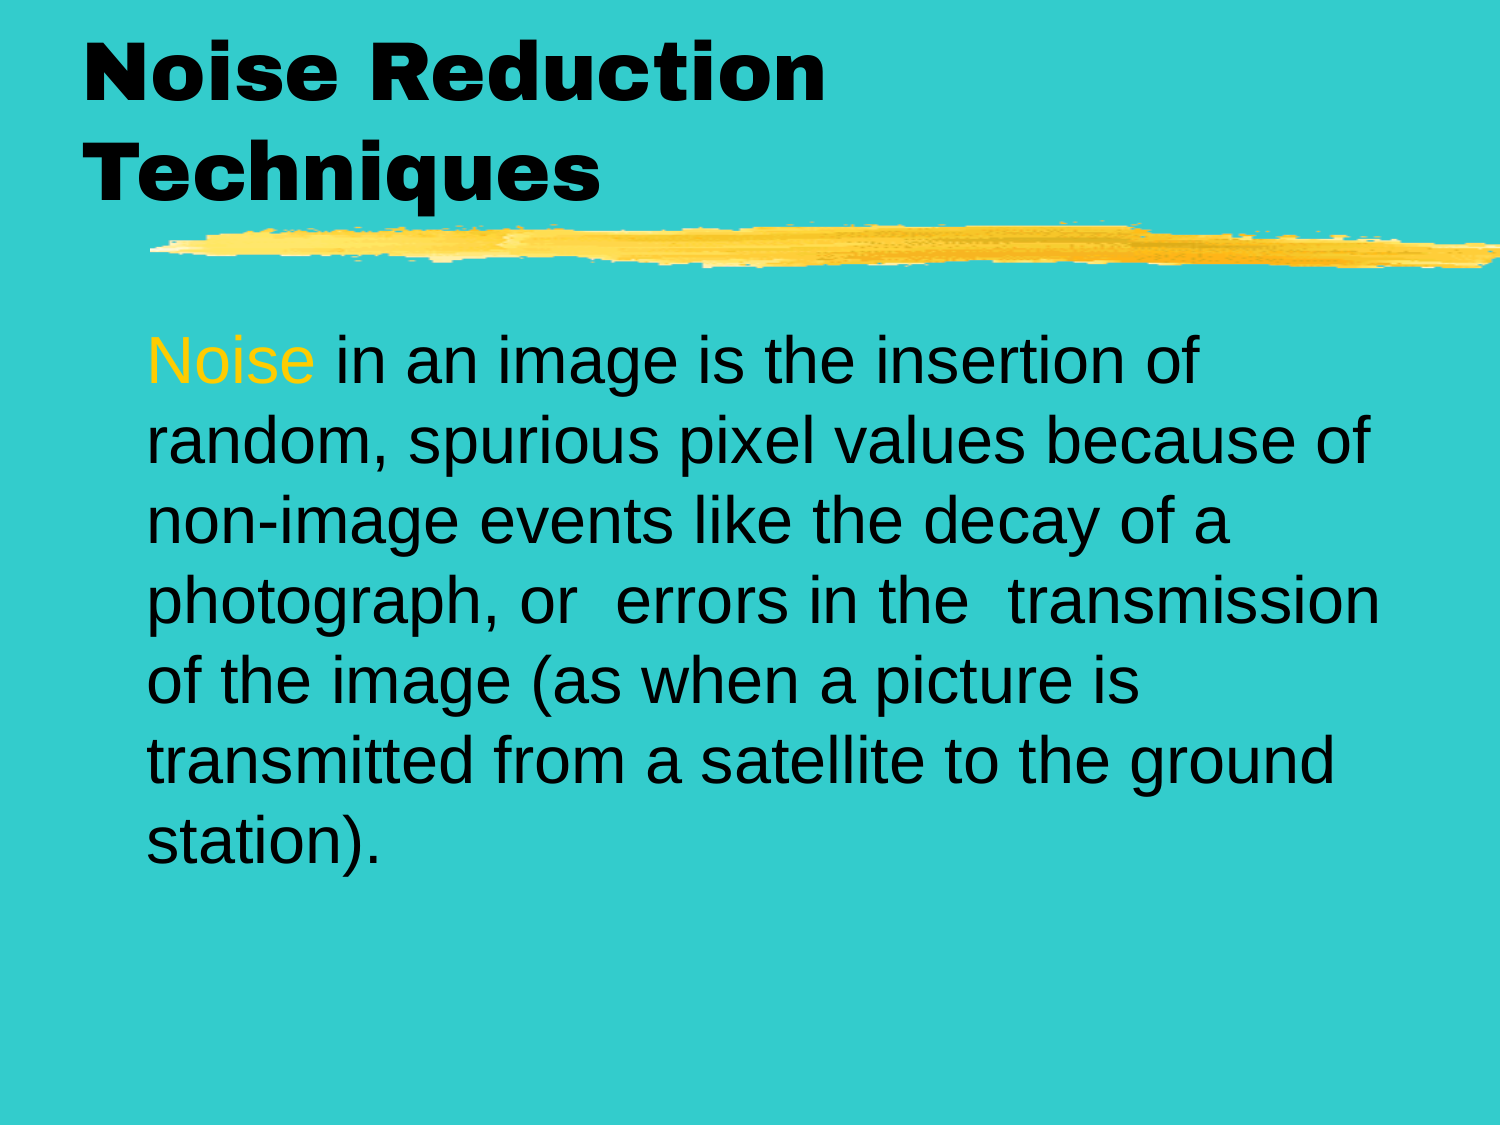

# Noise Reduction Techniques
Noise in an image is the insertion of random, spurious pixel values because of non-image events like the decay of a photograph, or  errors in the  transmission of the image (as when a picture is transmitted from a satellite to the ground station).